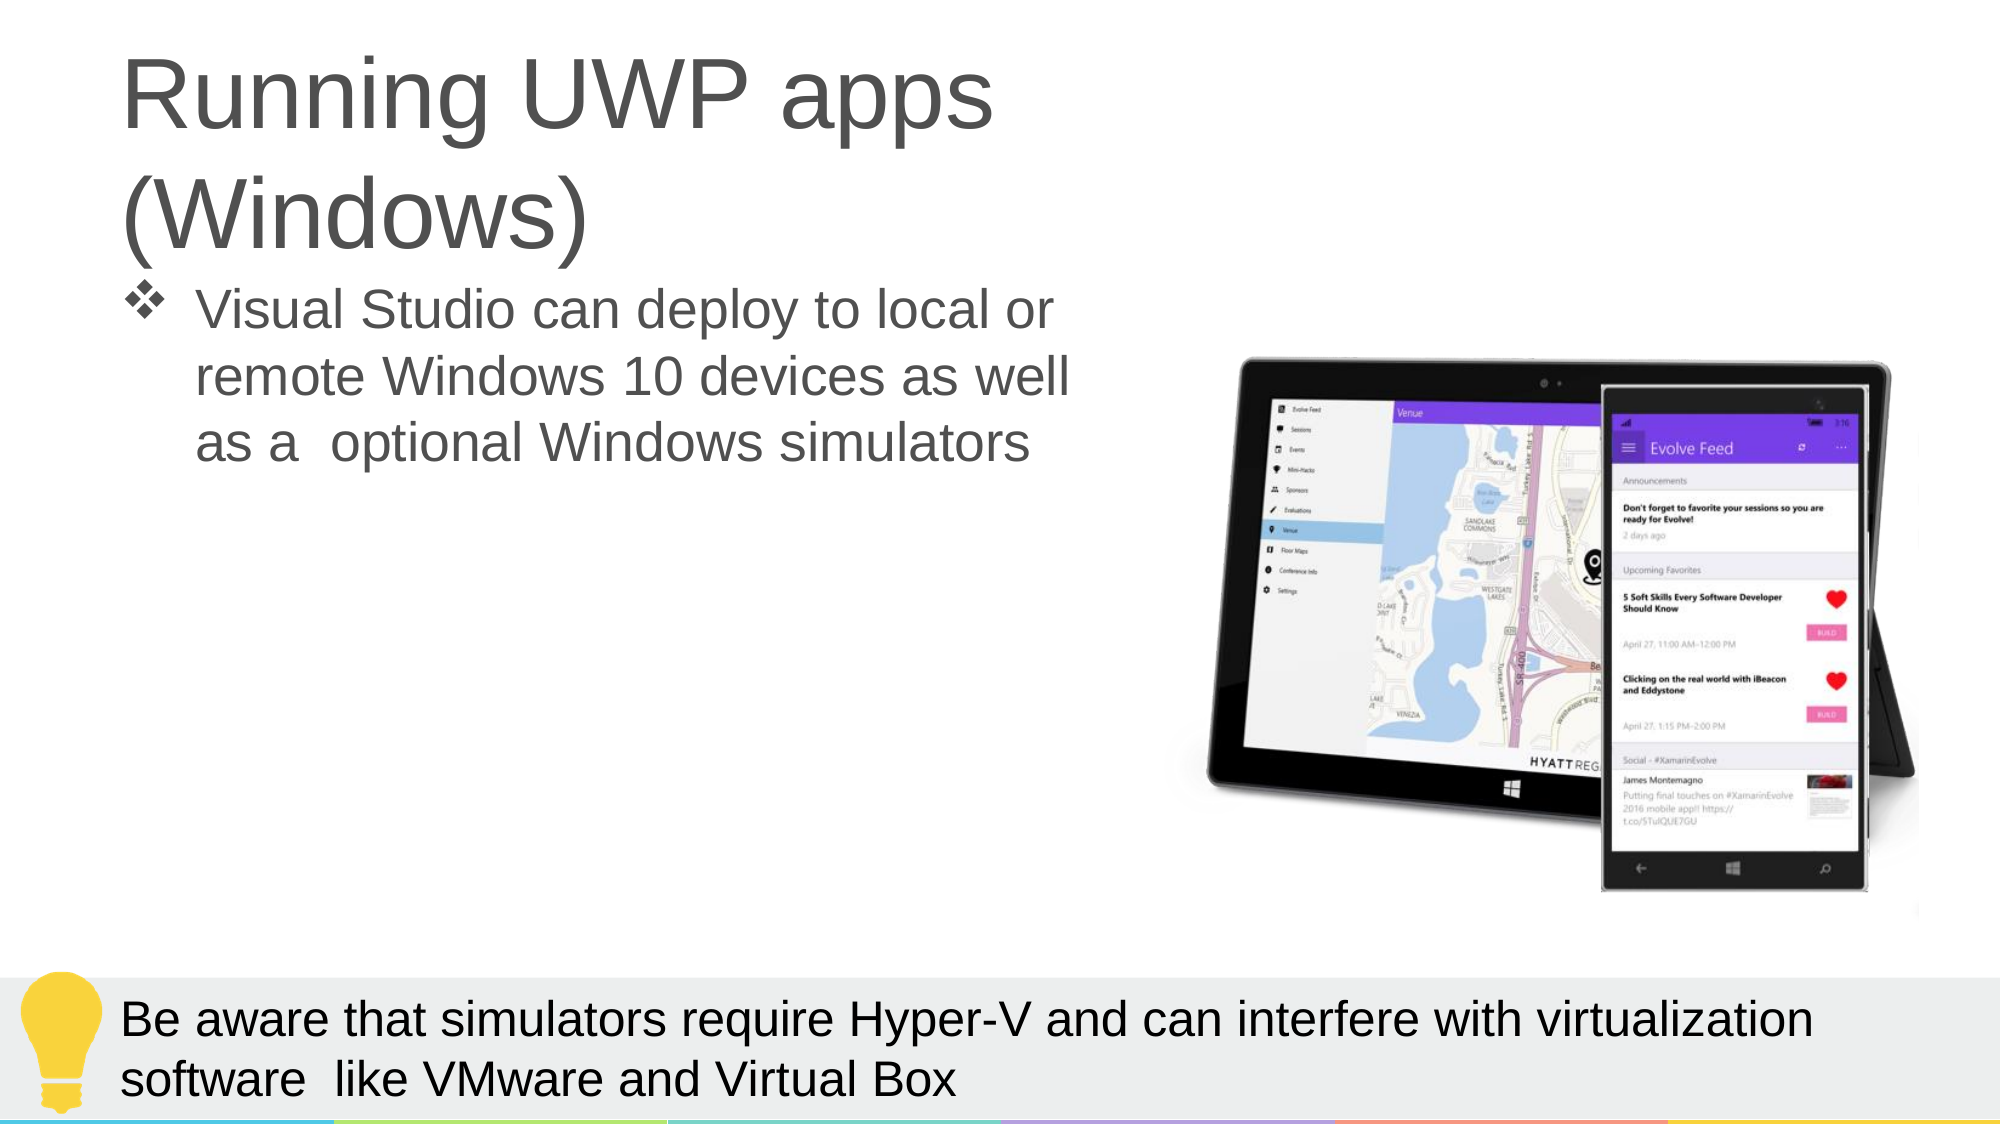

# Running UWP apps (Windows)
Visual Studio can deploy to local or  remote Windows 10 devices as well as a  optional Windows simulators

Be aware that simulators require Hyper-V and can interfere with virtualization software  like VMware and Virtual Box